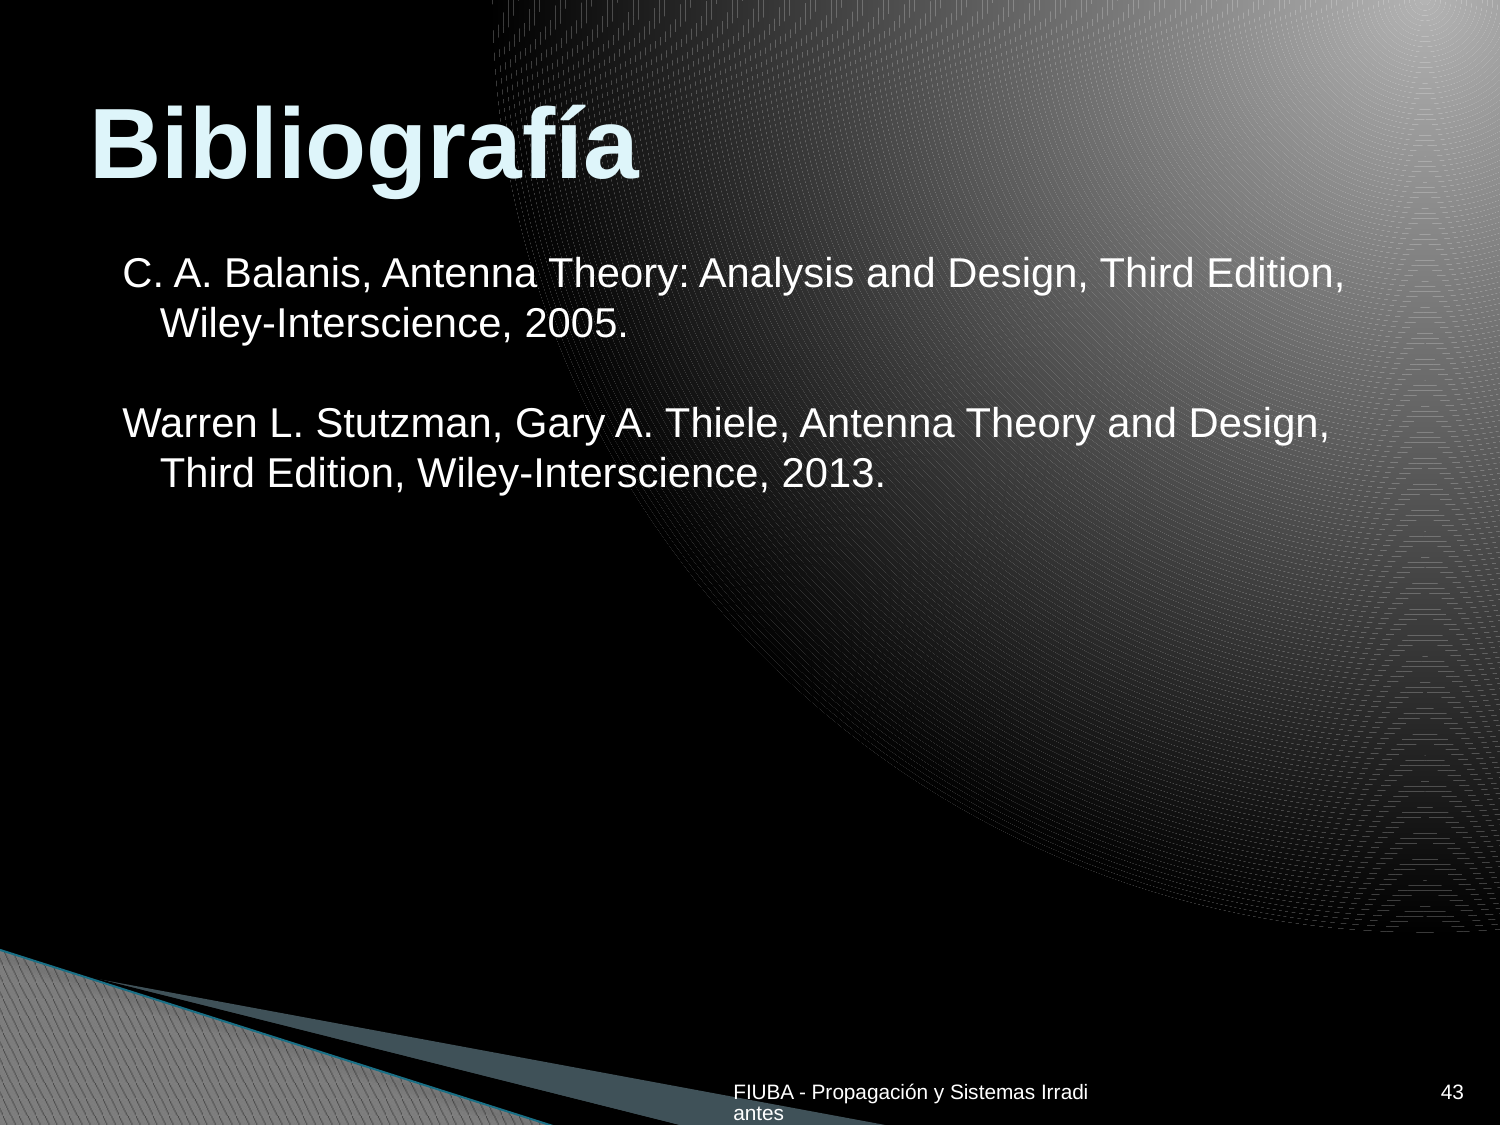

# Bibliografía
C. A. Balanis, Antenna Theory: Analysis and Design, Third Edition, Wiley-Interscience, 2005.

Warren L. Stutzman, Gary A. Thiele, Antenna Theory and Design,  Third Edition, Wiley-Interscience, 2013.
FIUBA - Propagación y Sistemas Irradiantes
43